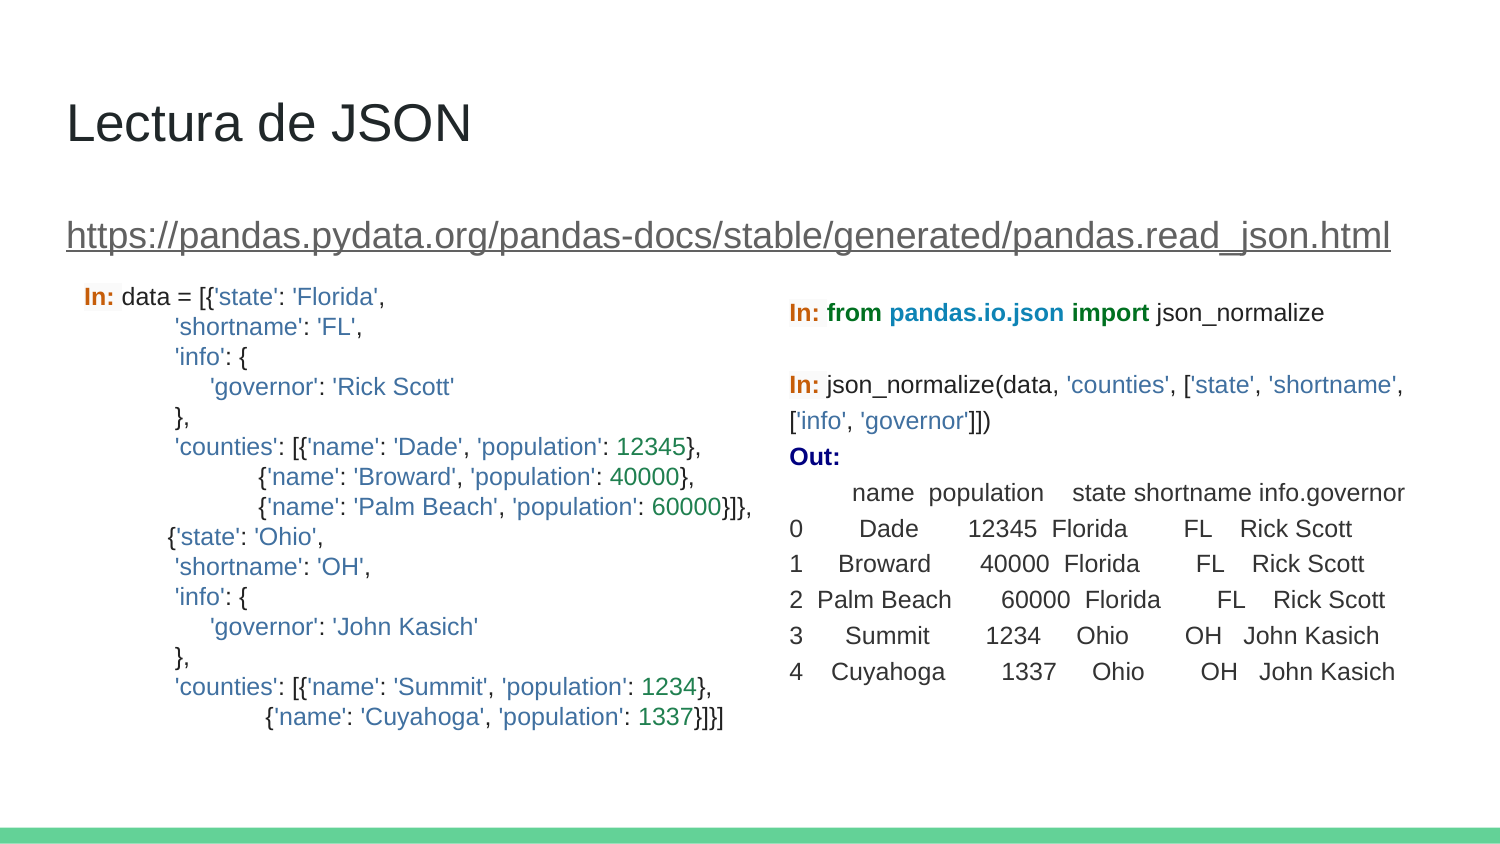

# Lectura de JSON
https://pandas.pydata.org/pandas-docs/stable/generated/pandas.read_json.html
In: data = [{'state': 'Florida',
             'shortname': 'FL',
             'info': {
                  'governor': 'Rick Scott'
             },
             'counties': [{'name': 'Dade', 'population': 12345},
                         {'name': 'Broward', 'population': 40000},
                         {'name': 'Palm Beach', 'population': 60000}]},
            {'state': 'Ohio',
             'shortname': 'OH',
             'info': {
                  'governor': 'John Kasich'
             },
             'counties': [{'name': 'Summit', 'population': 1234},
                          {'name': 'Cuyahoga', 'population': 1337}]}]

In: from pandas.io.json import json_normalize
In: json_normalize(data, 'counties', ['state', 'shortname', ['info', 'governor']])
Out:
         name  population    state shortname info.governor
0        Dade       12345  Florida        FL    Rick Scott
1     Broward       40000  Florida        FL    Rick Scott
2  Palm Beach       60000  Florida        FL    Rick Scott
3      Summit        1234     Ohio        OH   John Kasich
4    Cuyahoga        1337     Ohio        OH   John Kasich